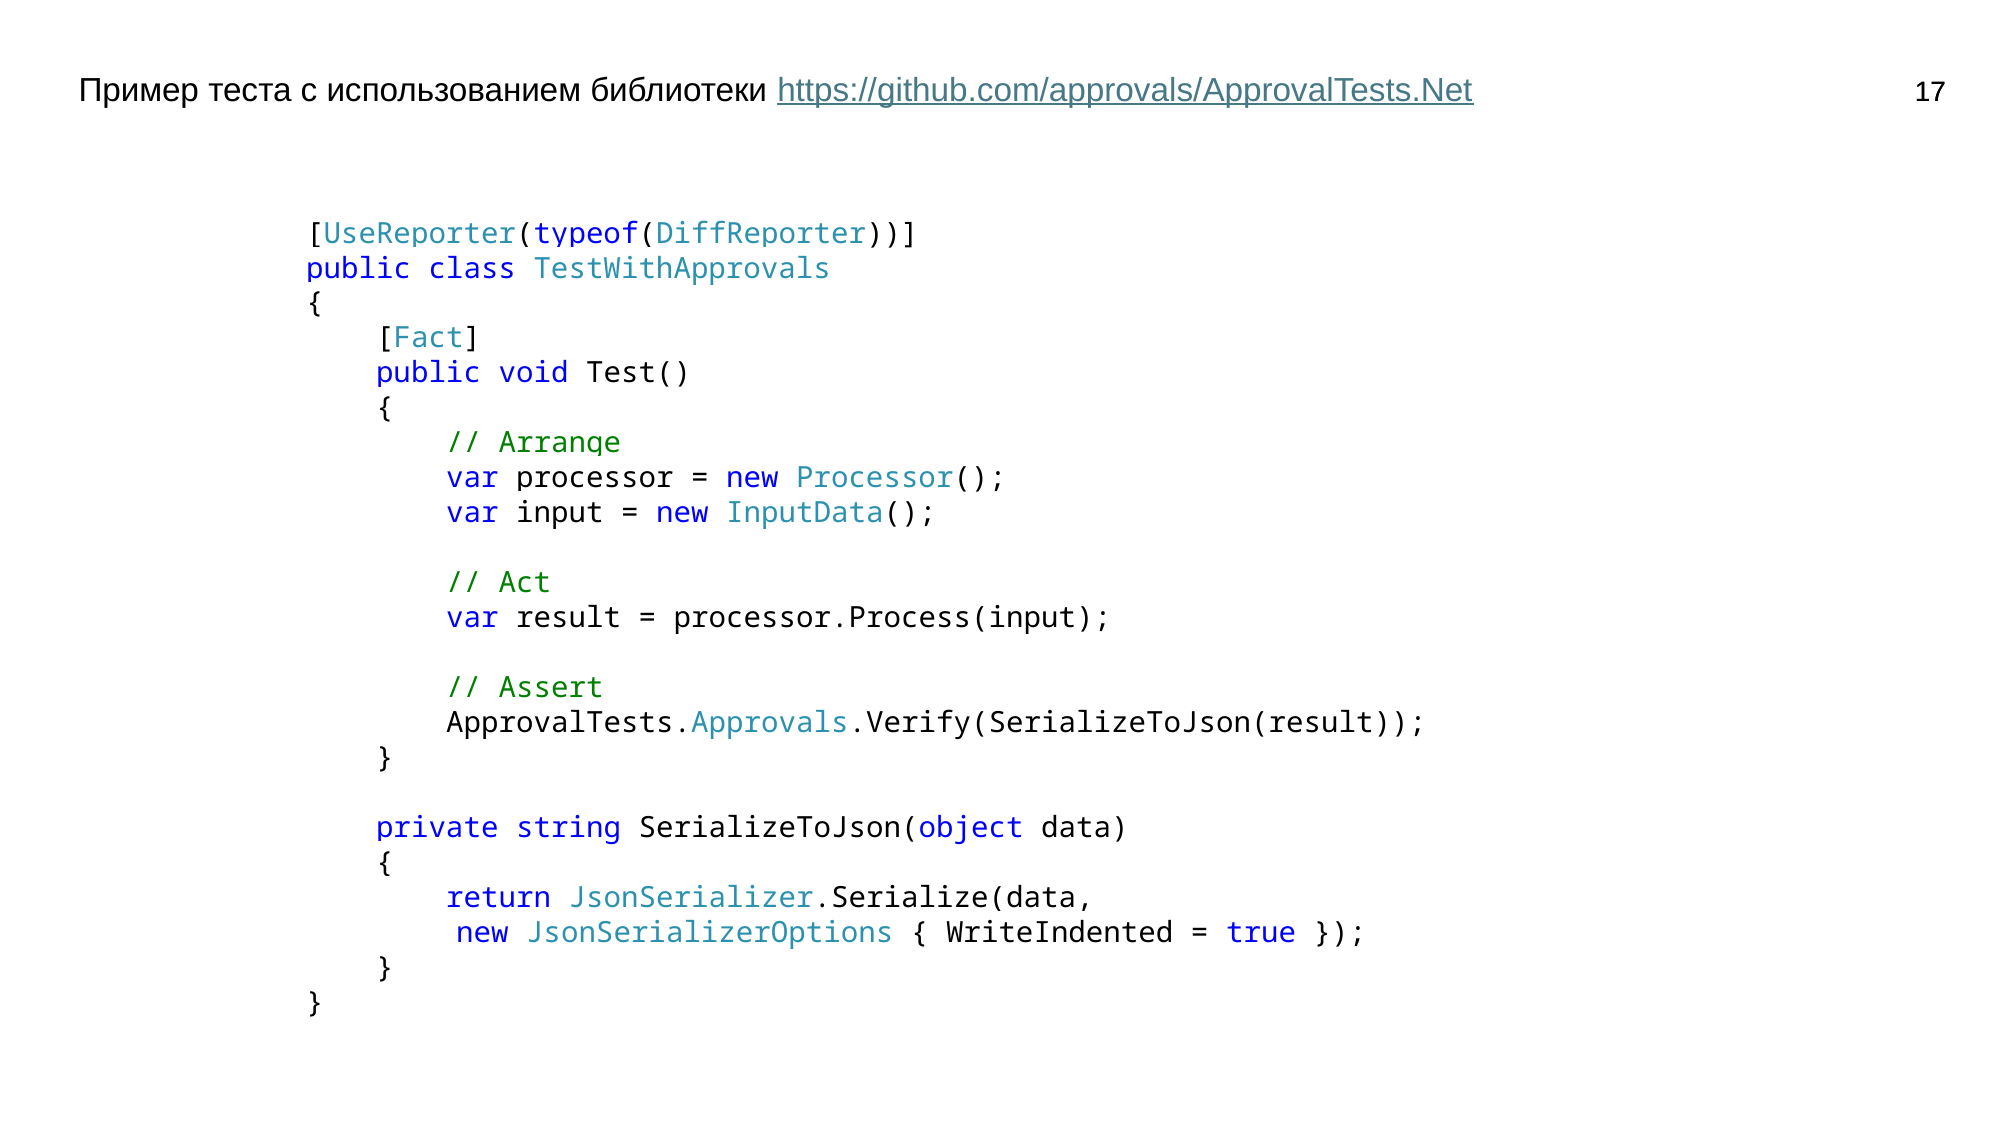

# Пример теста с использованием библиотеки https://github.com/approvals/ApprovalTests.Net
[UseReporter(typeof(DiffReporter))]
public class TestWithApprovals
{
    [Fact]
    public void Test()
    {
        // Arrange
        var processor = new Processor();
        var input = new InputData();

        // Act
        var result = processor.Process(input);

        // Assert
        ApprovalTests.Approvals.Verify(SerializeToJson(result));
    }

    private string SerializeToJson(object data)
    {
        return JsonSerializer.Serialize(data,
	new JsonSerializerOptions { WriteIndented = true });
    }
}